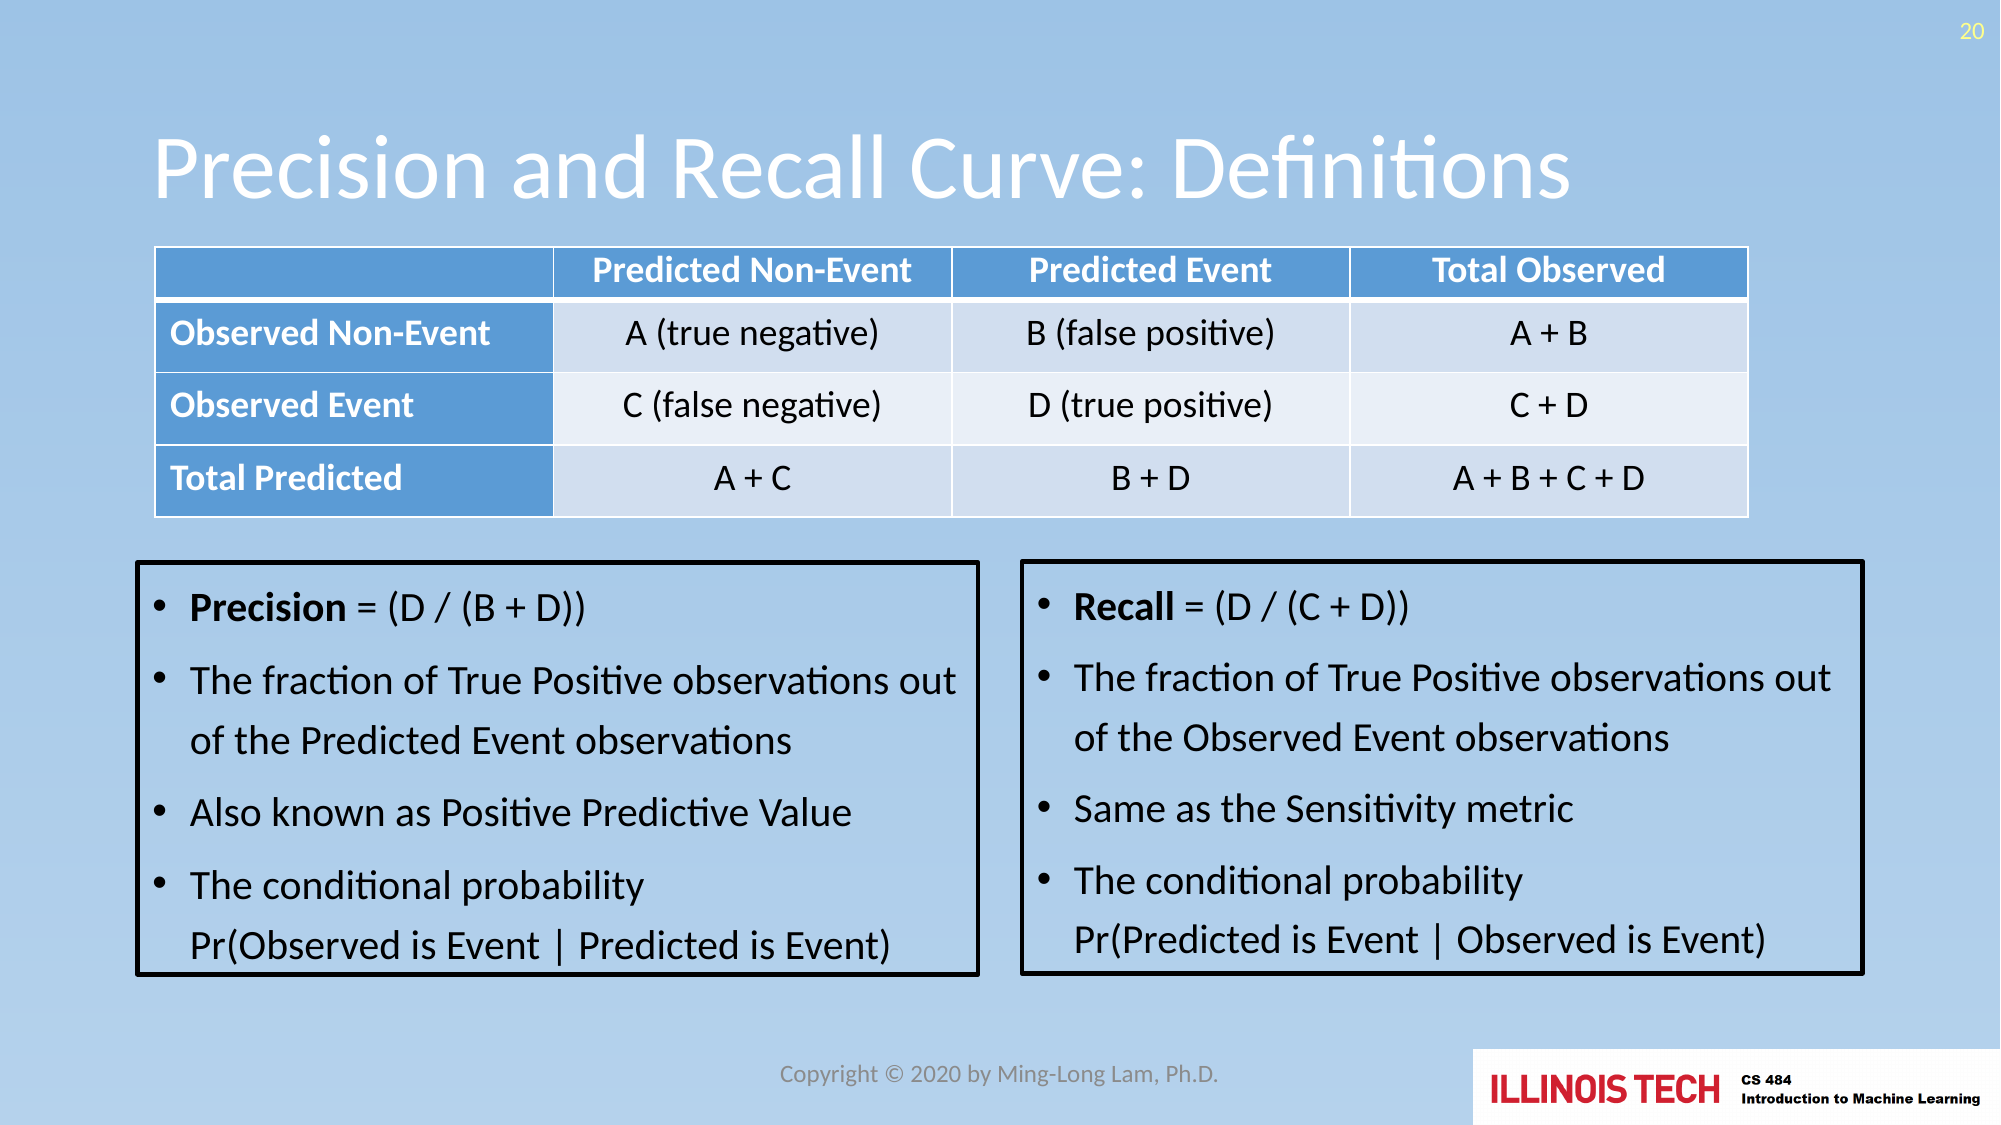

20
# Precision and Recall Curve: Definitions
|  | Predicted Non-Event | Predicted Event | Total Observed |
| --- | --- | --- | --- |
| Observed Non-Event | A (true negative) | B (false positive) | A + B |
| Observed Event | C (false negative) | D (true positive) | C + D |
| Total Predicted | A + C | B + D | A + B + C + D |
Recall = (D / (C + D))
The fraction of True Positive observations out of the Observed Event observations
Same as the Sensitivity metric
The conditional probability
Pr(Predicted is Event | Observed is Event)
Precision = (D / (B + D))
The fraction of True Positive observations out of the Predicted Event observations
Also known as Positive Predictive Value
The conditional probability
Pr(Observed is Event | Predicted is Event)

Copyright © 2020 by Ming-Long Lam, Ph.D.